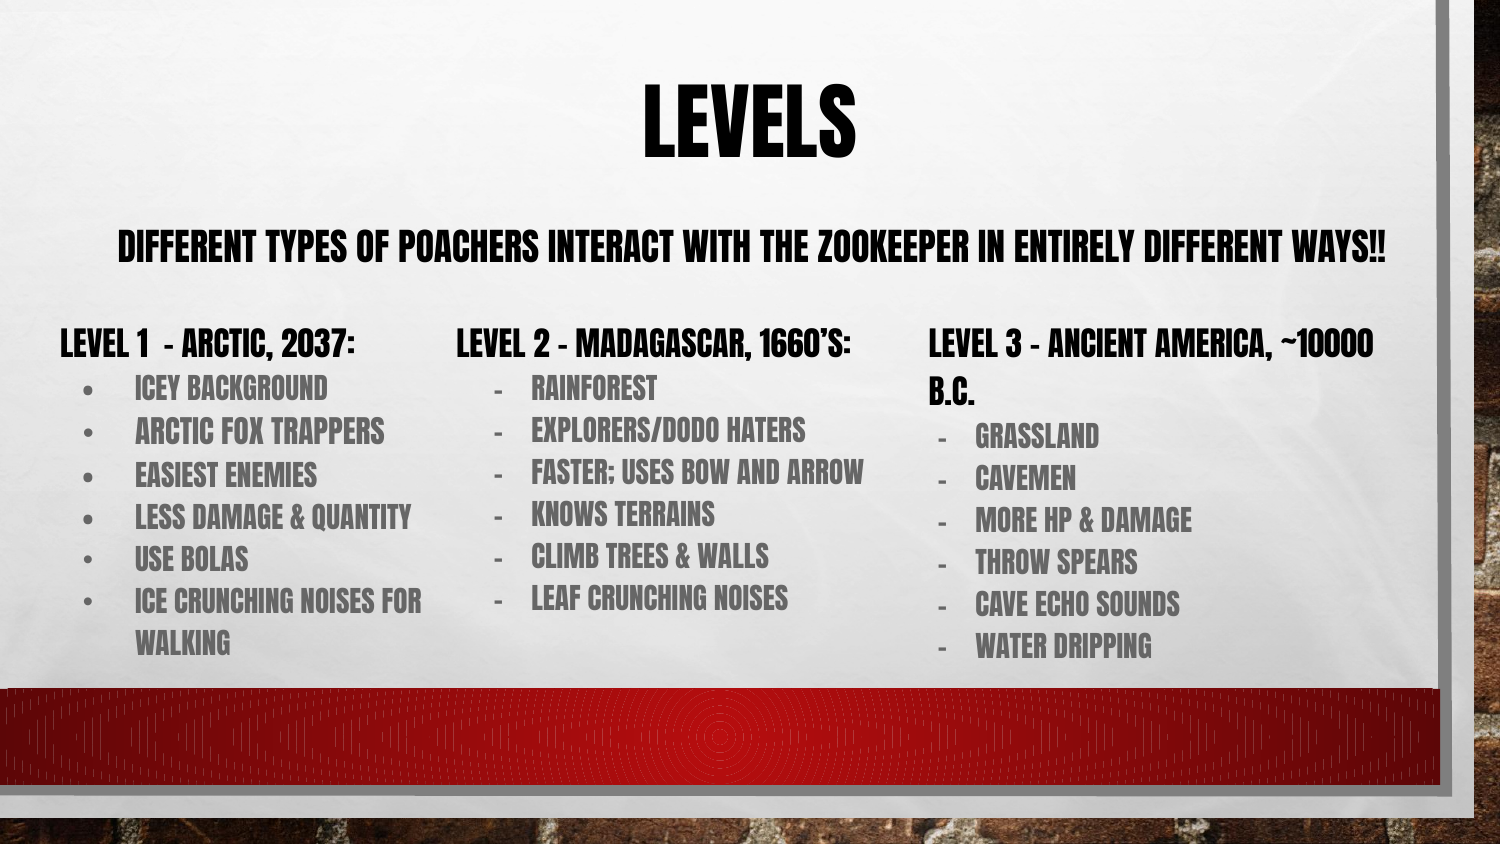

# LEVELS
DIFFERENT TYPES OF POACHERS INTERACT WITH THE ZOOKEEPER IN ENTIRELY DIFFERENT WAYS!!
LEVEL 1  - ARCTIC, 2037:
ICEY BACKGROUND
ARCTIC FOX TRAPPERS
EASIEST ENEMIES
LESS DAMAGE & QUANTITY
USE BOLAS
ICE CRUNCHING NOISES FOR WALKING
LEVEL 2 - MADAGASCAR, 1660’S:
RAINFOREST
EXPLORERS/DODO HATERS
FASTER; USES BOW AND ARROW
KNOWS TERRAINS
CLIMB TREES & WALLS
LEAF CRUNCHING NOISES
LEVEL 3 - ANCIENT AMERICA, ~10000 B.C.
GRASSLAND
CAVEMEN
MORE HP & DAMAGE
THROW SPEARS
CAVE ECHO SOUNDS
WATER DRIPPING